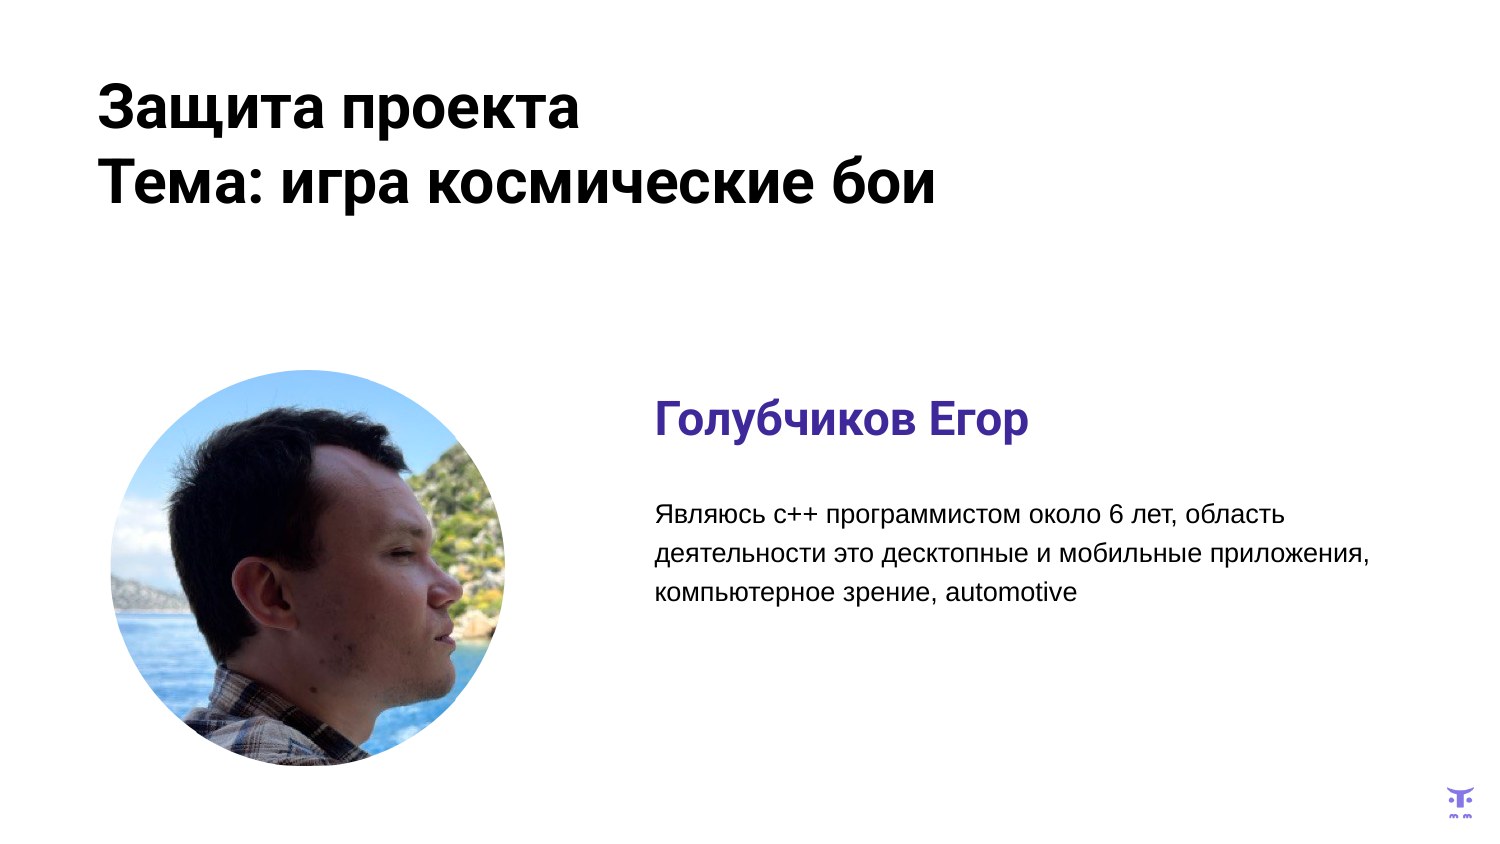

# Защита проекта
Тема: игра космические бои

Голубчиков Егор
Являюсь с++ программистом около 6 лет, область деятельности это десктопные и мобильные приложения, компьютерное зрение, automotive